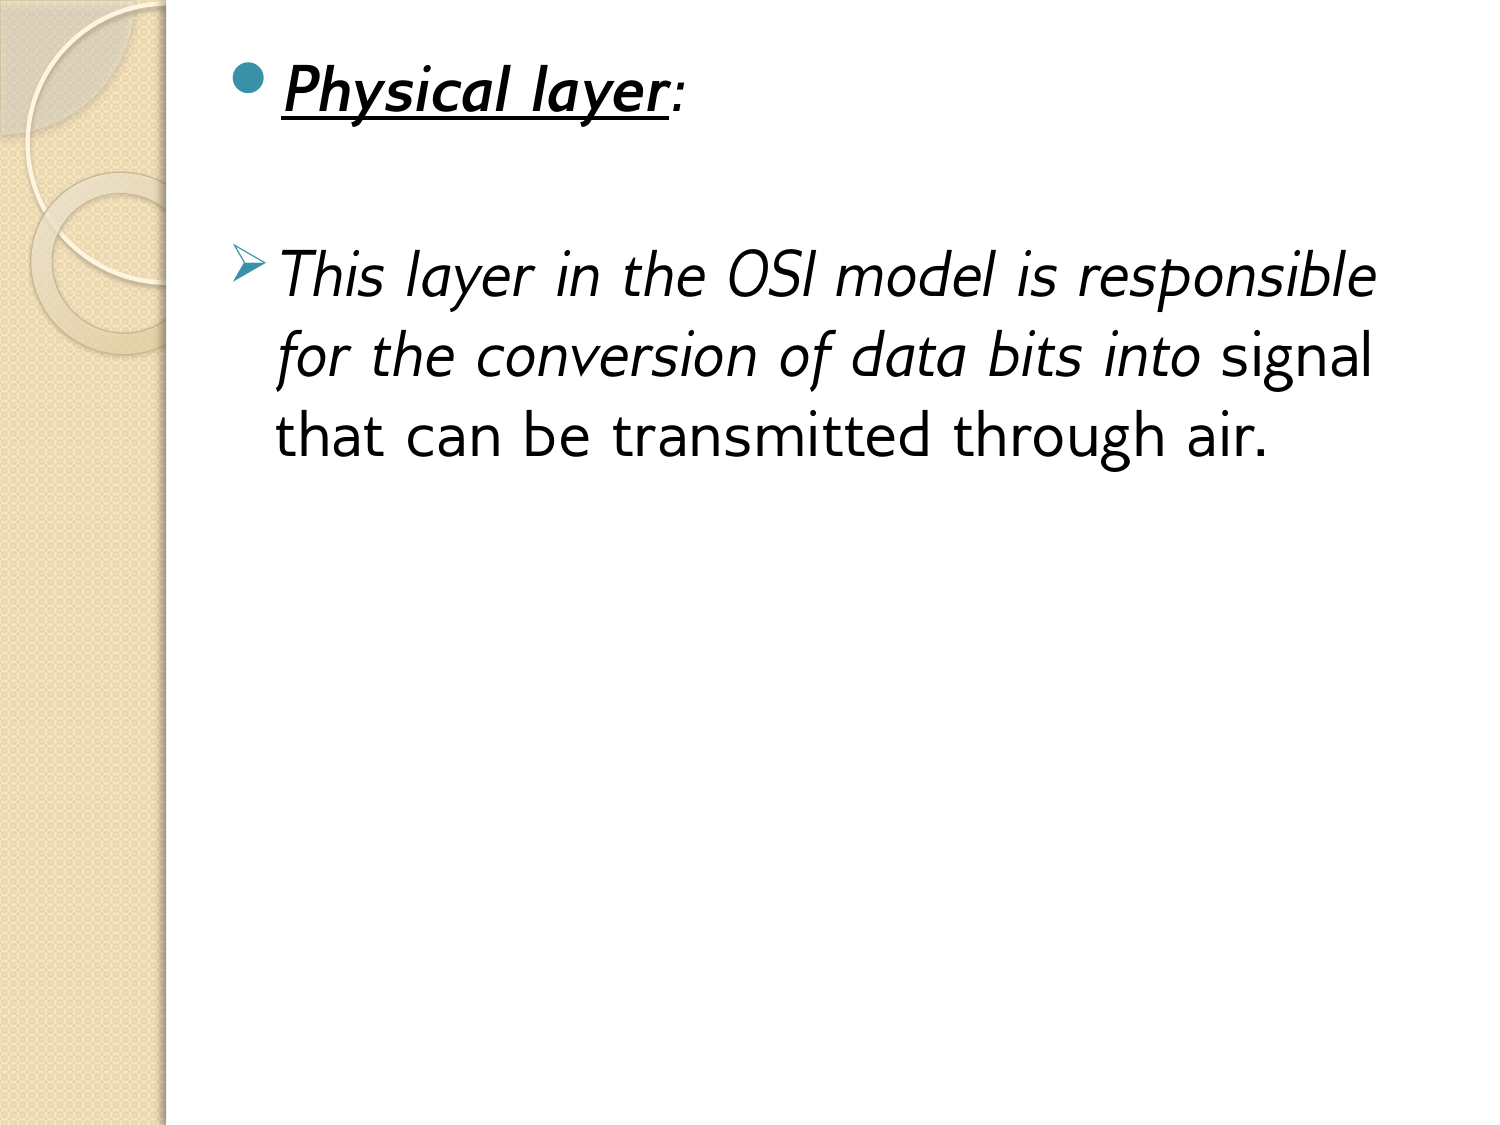

Physical layer:

This layer in the OSI model is responsible for the conversion of data bits into signal that can be transmitted through air.